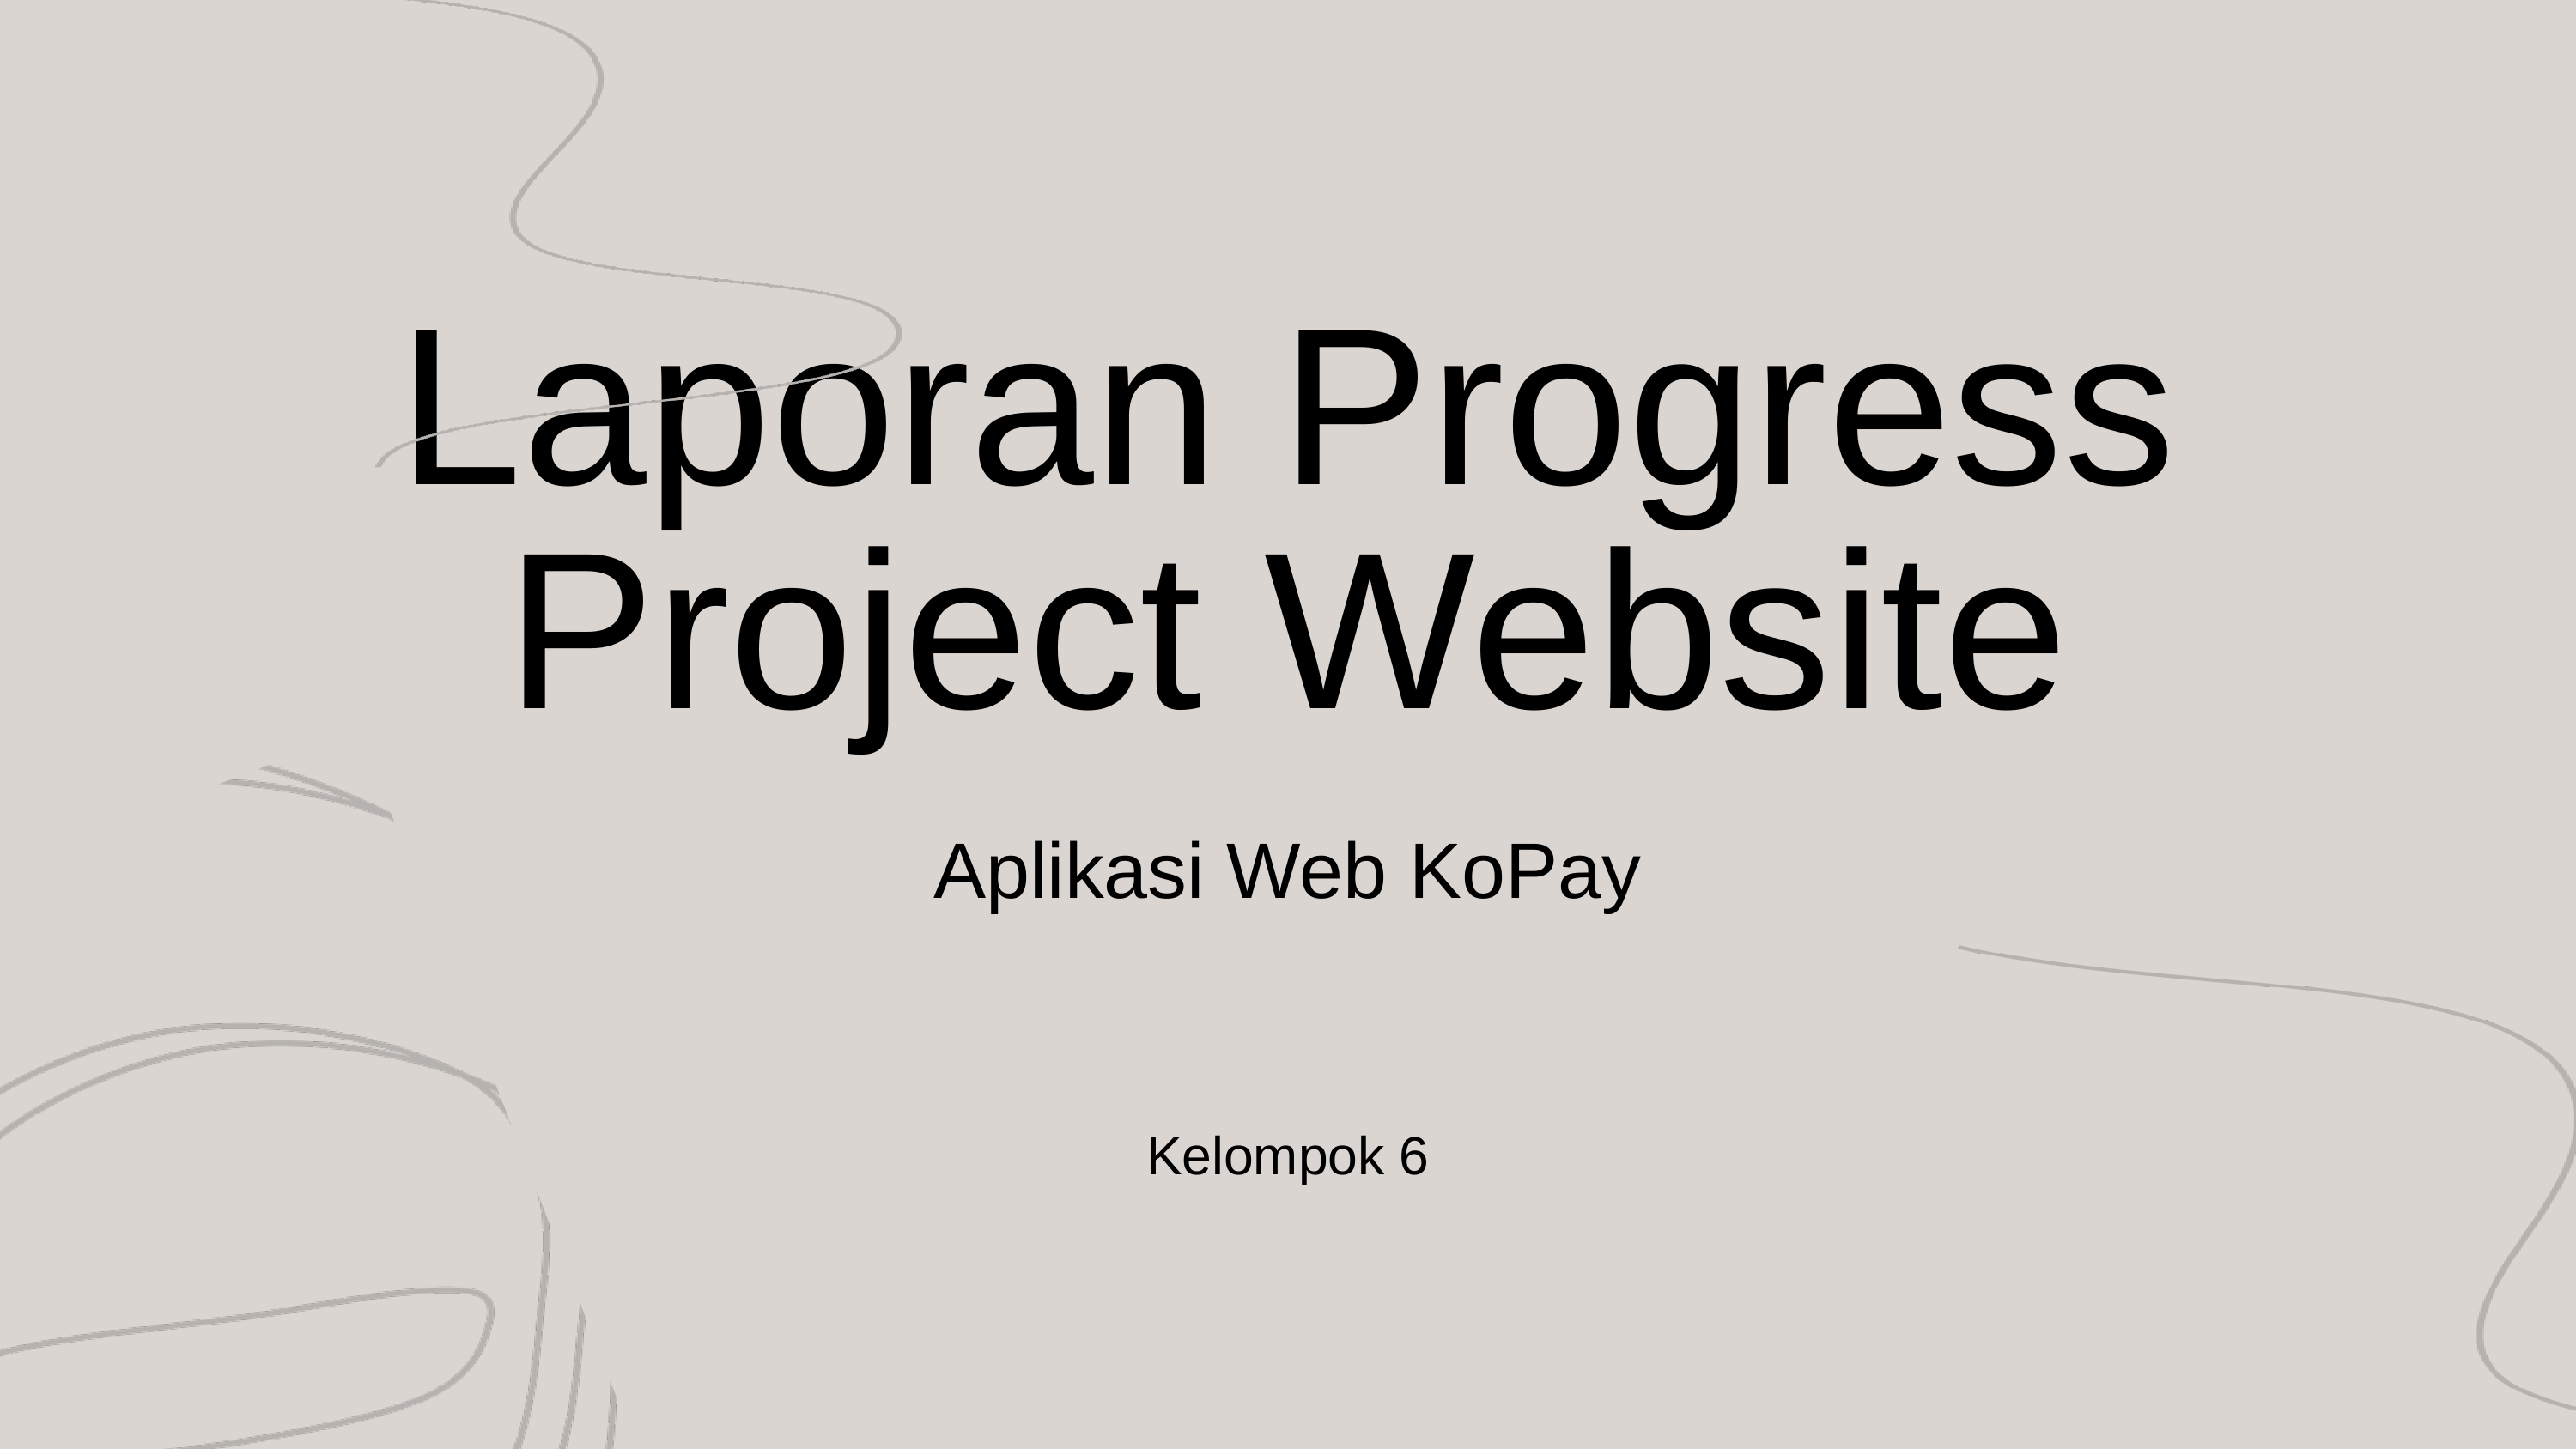

Laporan Progress Project Website

Aplikasi Web KoPay
Kelompok 6